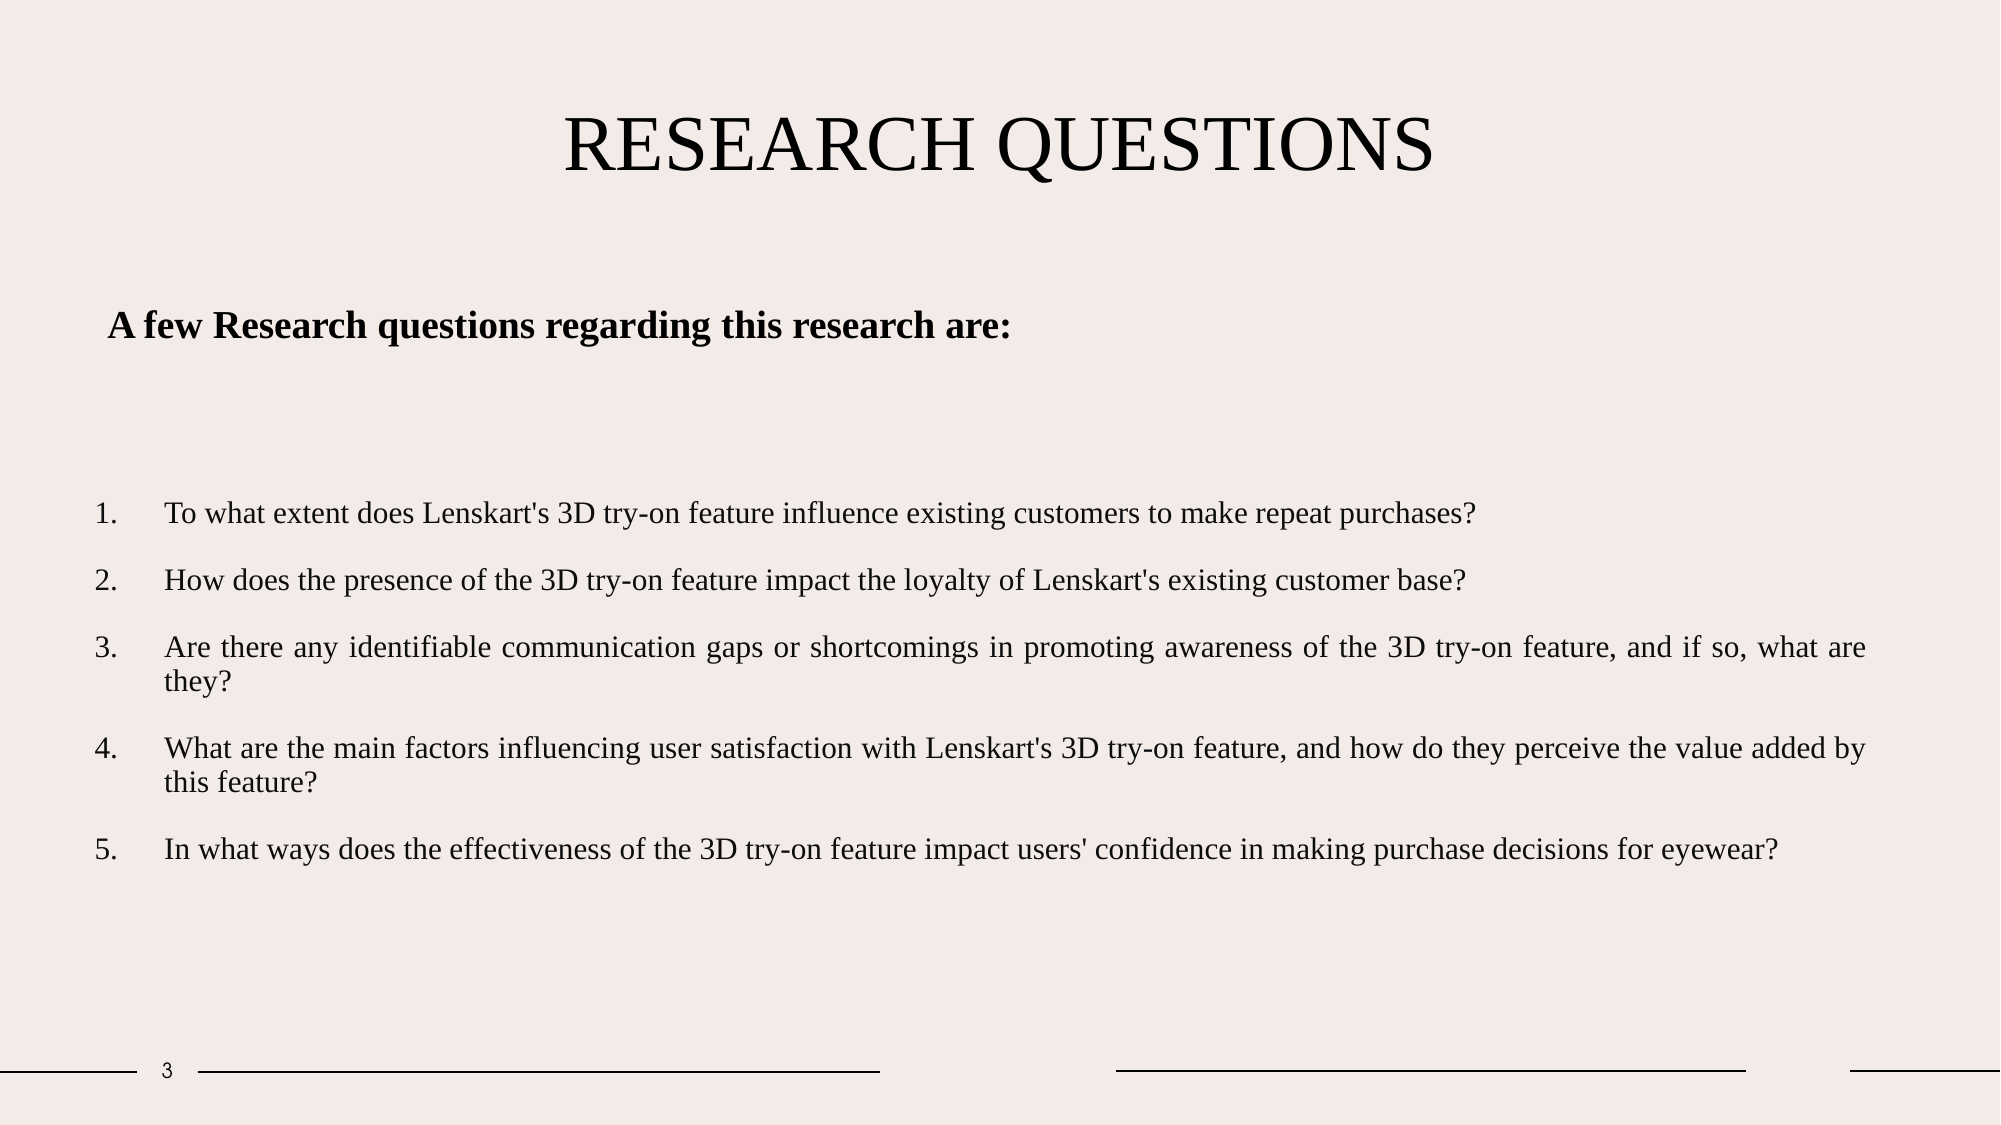

# RESEARCH QUESTIONS
  A few Research questions regarding this research are:

To what extent does Lenskart's 3D try-on feature influence existing customers to make repeat purchases?

How does the presence of the 3D try-on feature impact the loyalty of Lenskart's existing customer base?

Are there any identifiable communication gaps or shortcomings in promoting awareness of the 3D try-on feature, and if so, what are they?

What are the main factors influencing user satisfaction with Lenskart's 3D try-on feature, and how do they perceive the value added by this feature?

In what ways does the effectiveness of the 3D try-on feature impact users' confidence in making purchase decisions for eyewear?

3